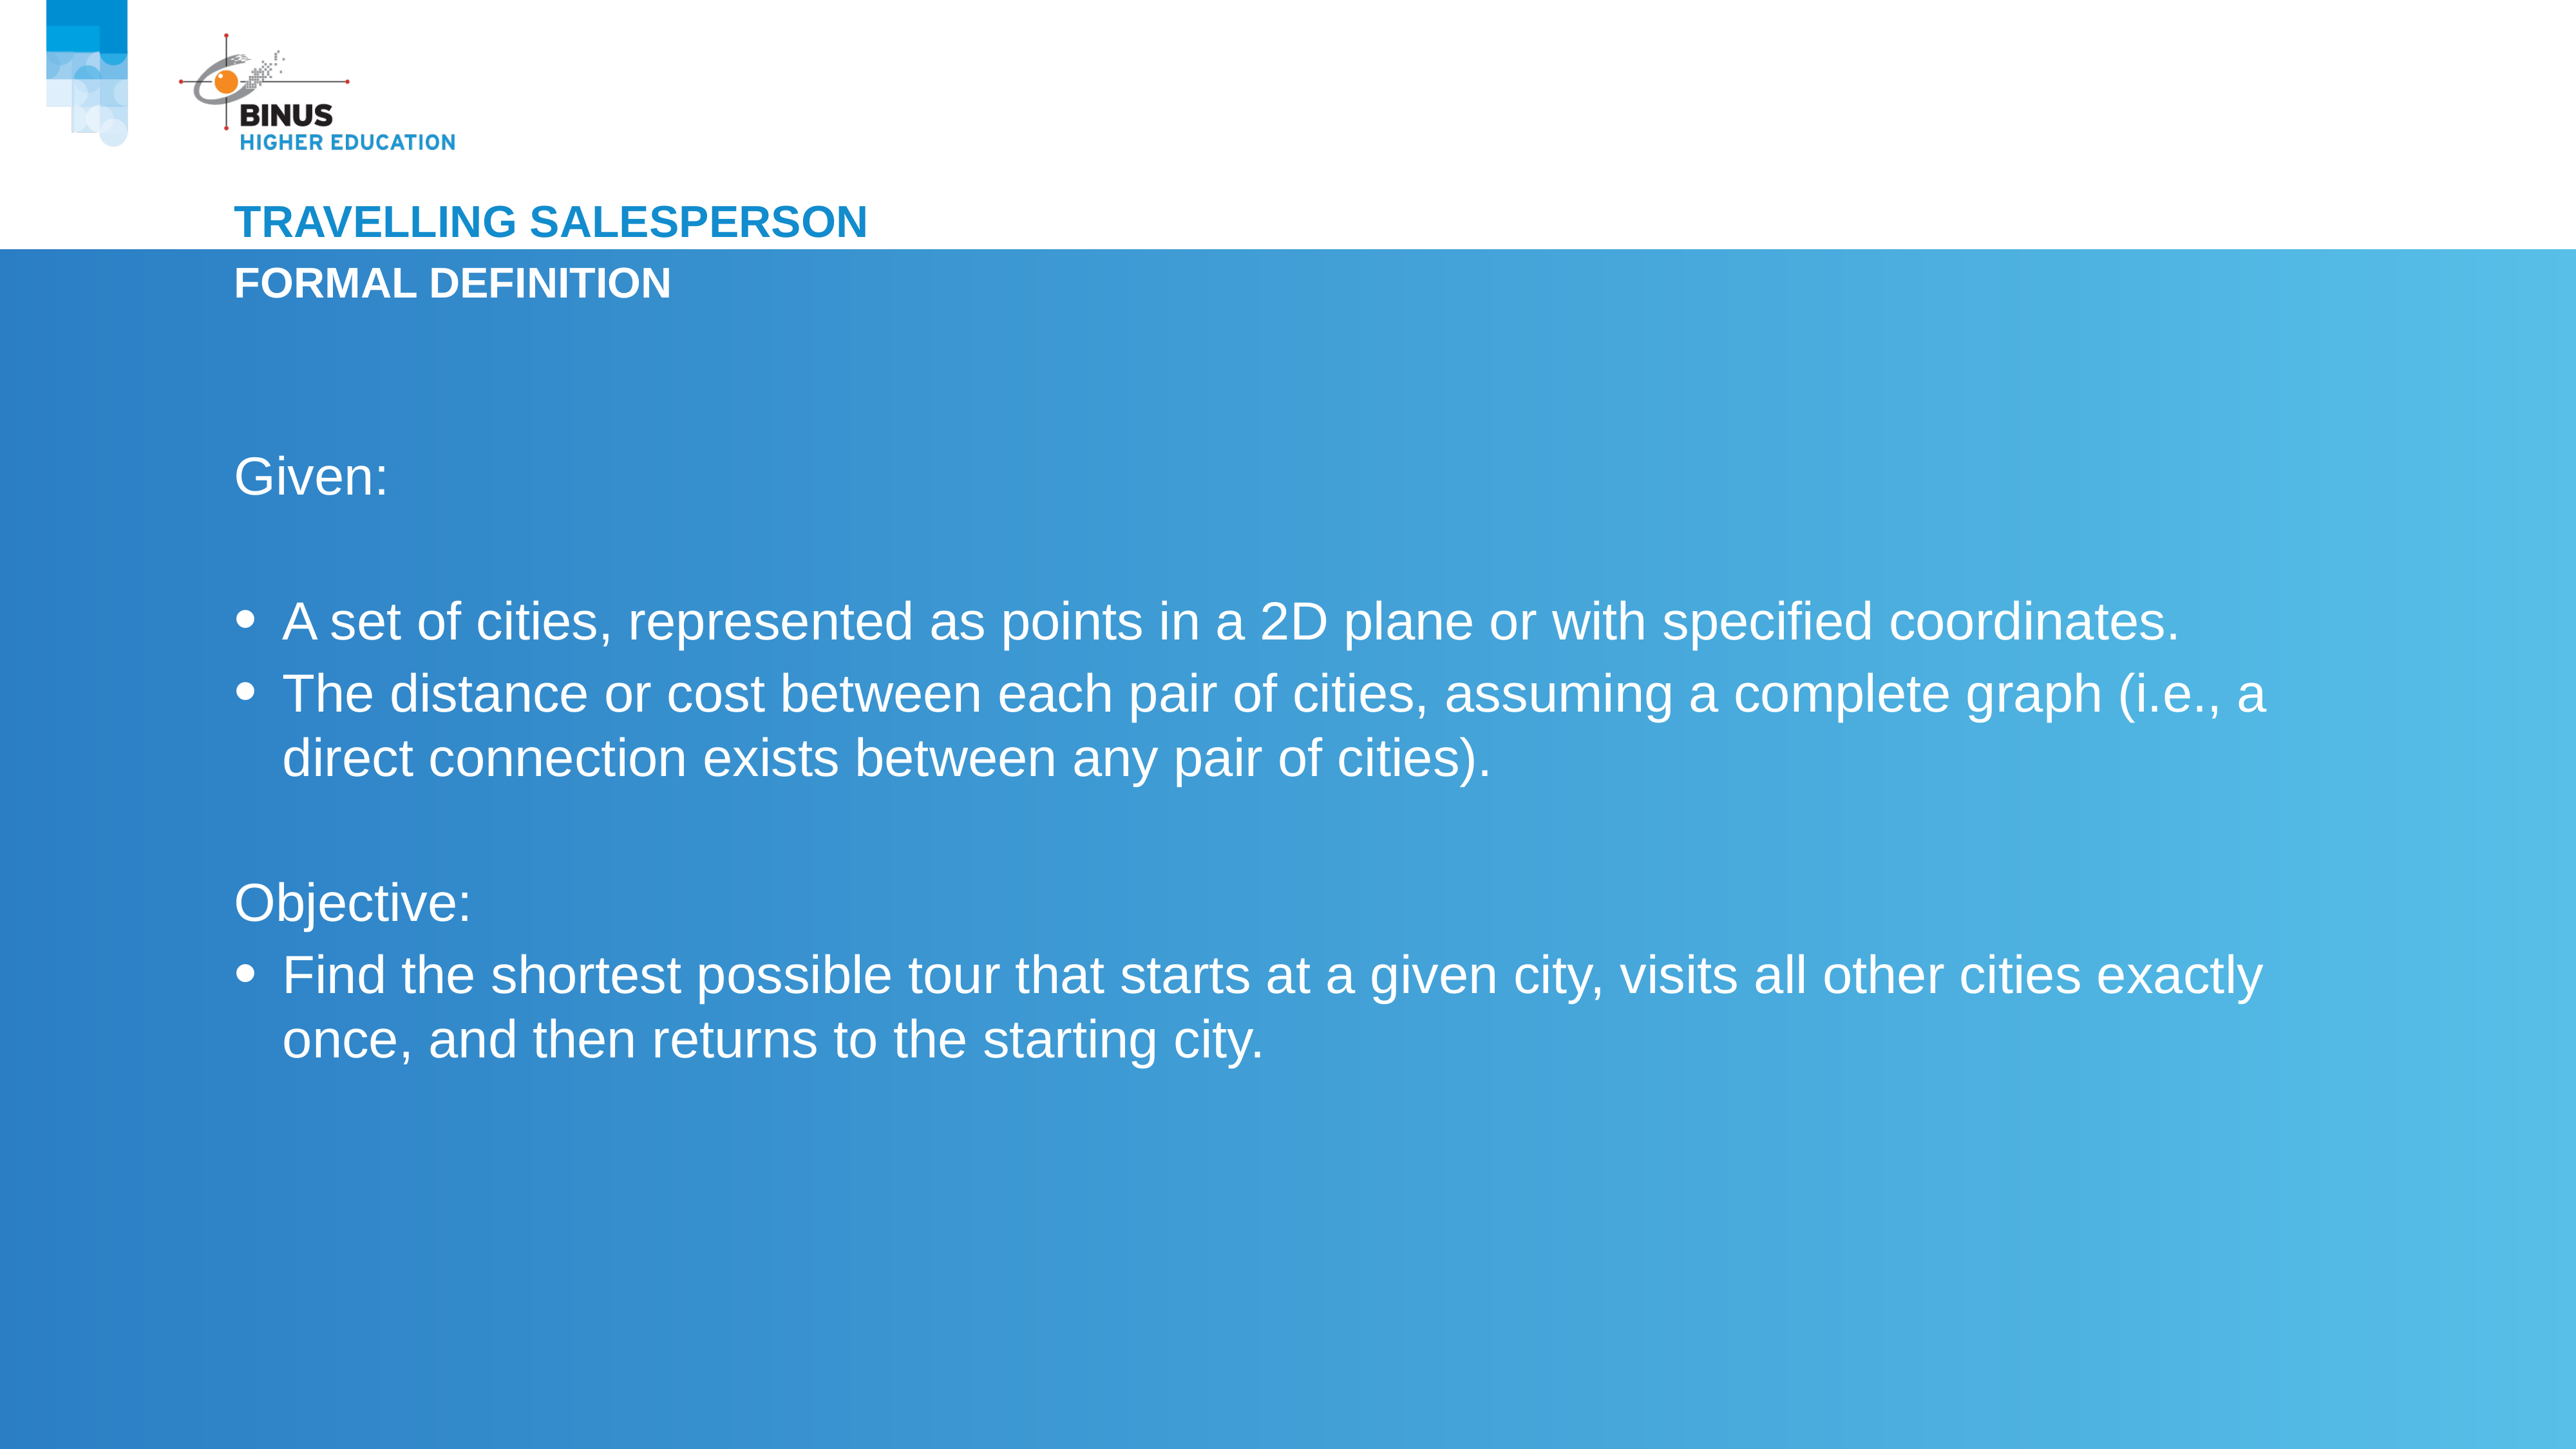

# Travelling salesperson
Formal definition
Given:

A set of cities, represented as points in a 2D plane or with specified coordinates.
The distance or cost between each pair of cities, assuming a complete graph (i.e., a direct connection exists between any pair of cities).

Objective:
Find the shortest possible tour that starts at a given city, visits all other cities exactly once, and then returns to the starting city.